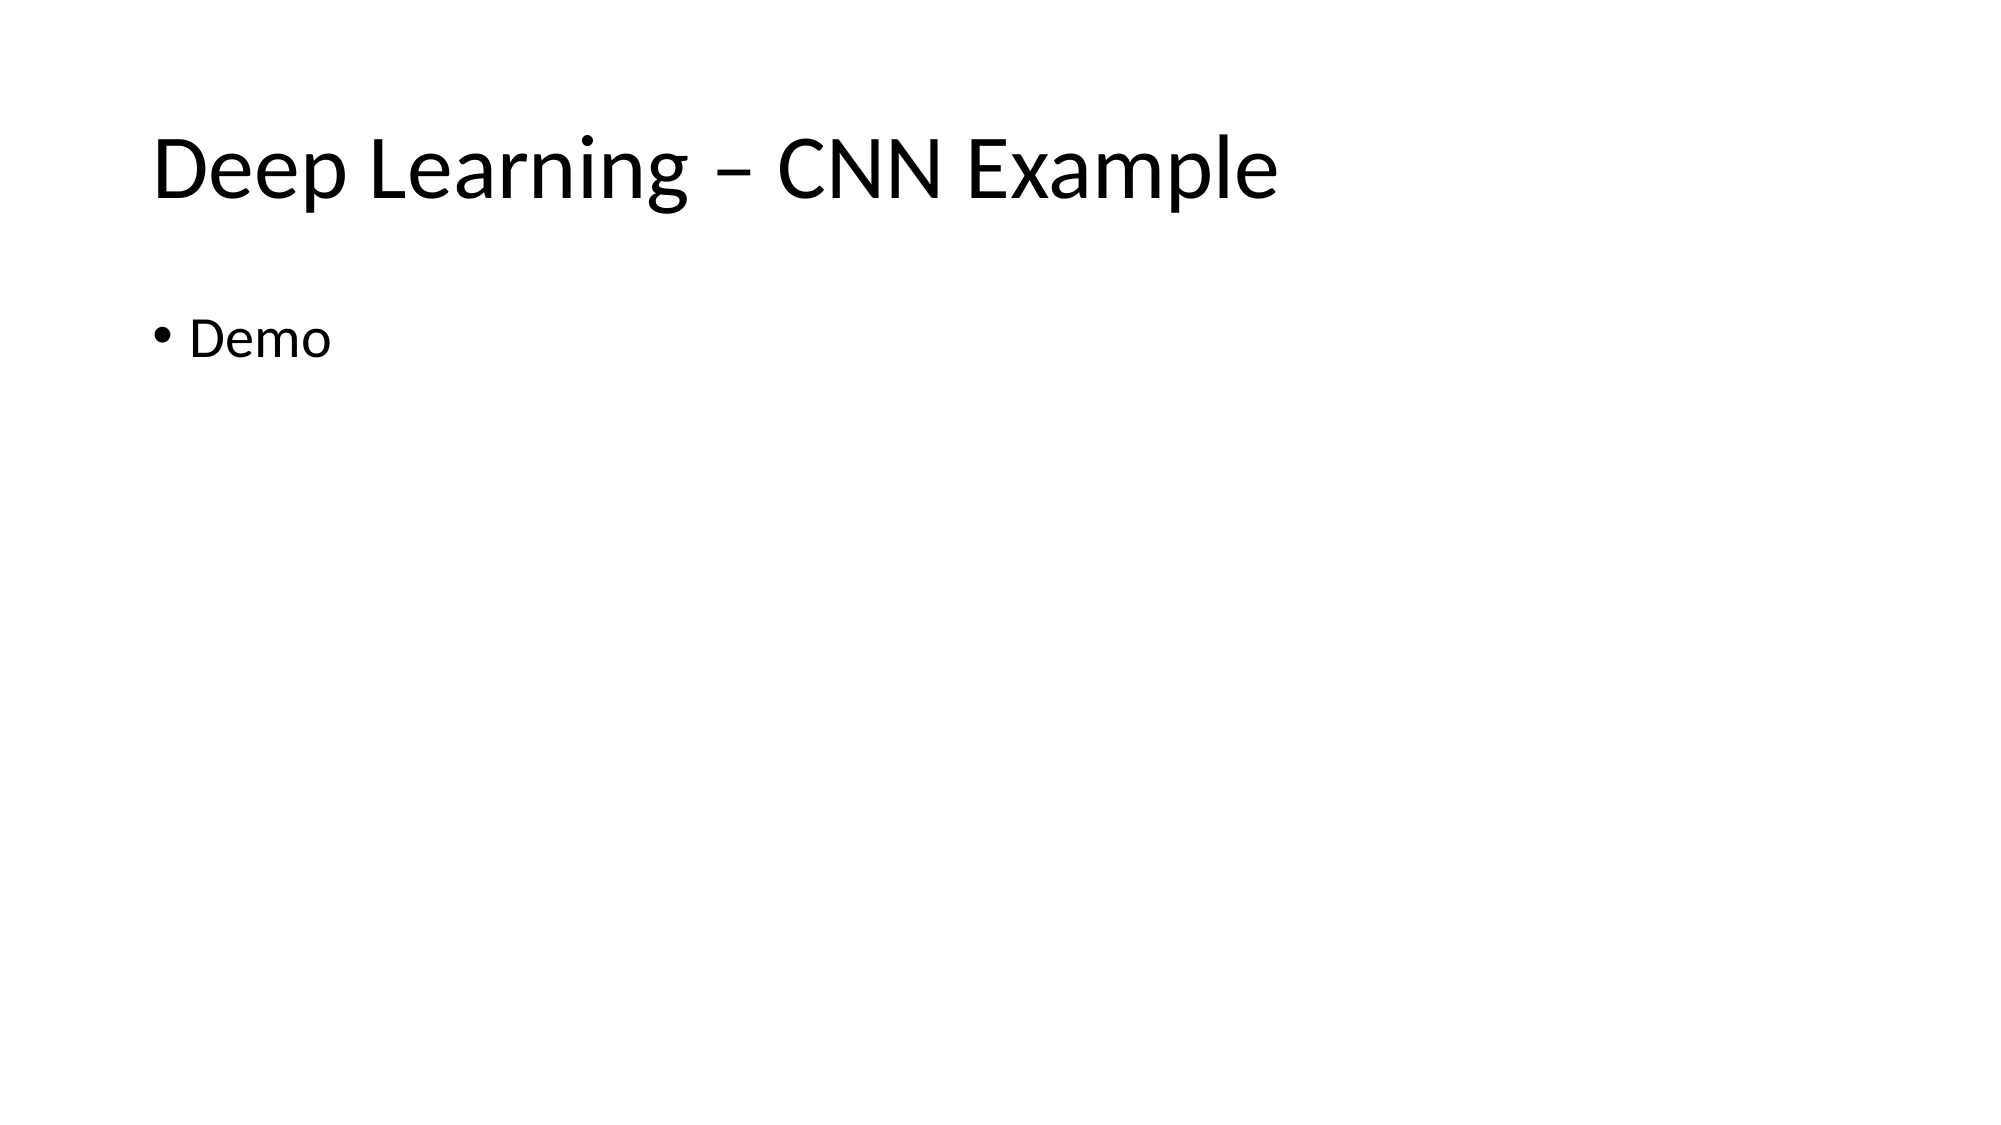

# Deep Learning – CNN Example
Demo